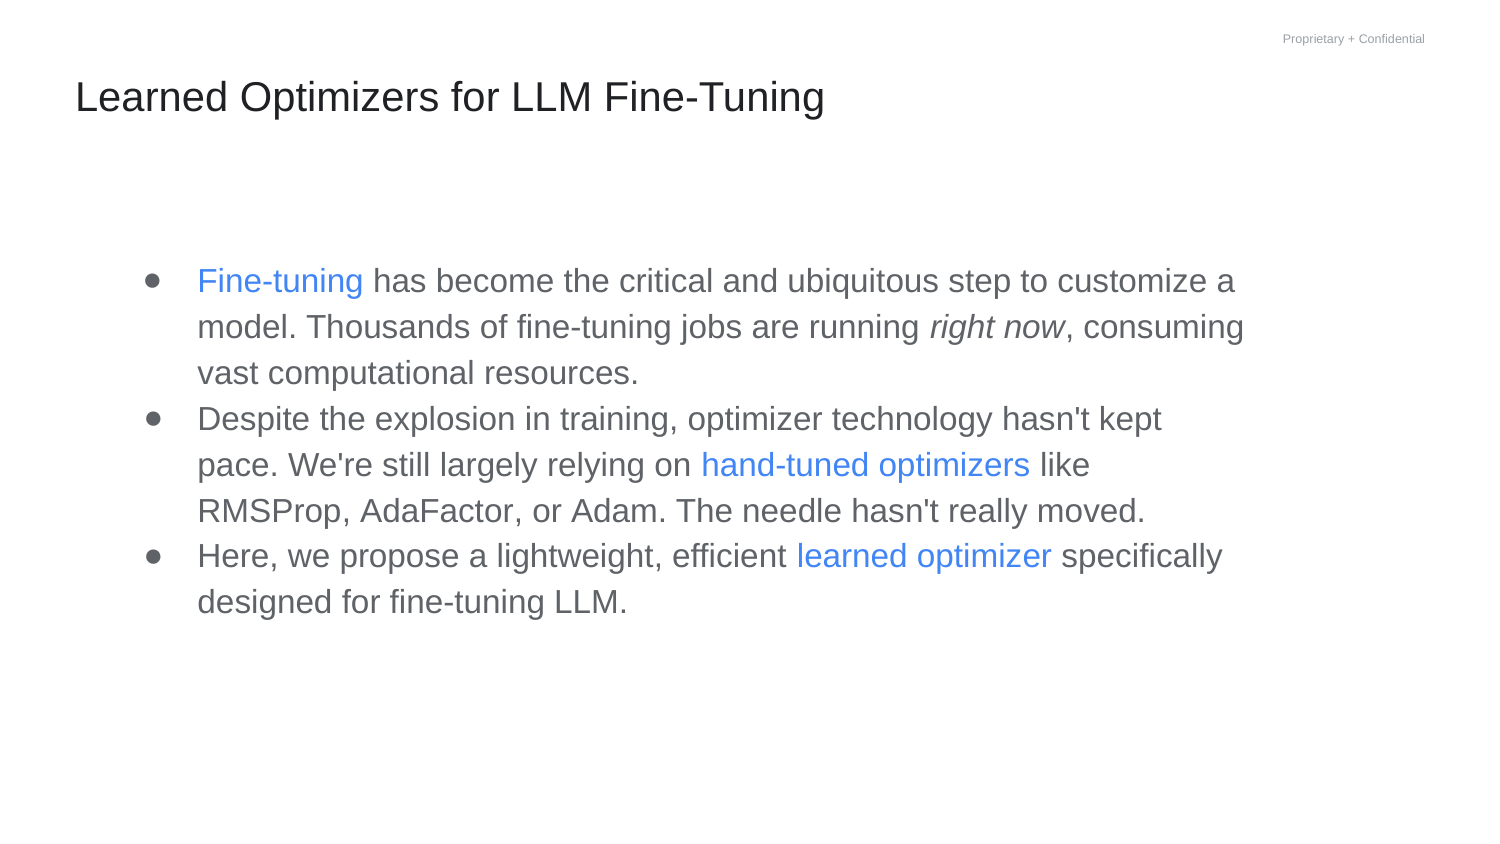

# Learned Optimizers for LLM Fine-Tuning
Fine-tuning has become the critical and ubiquitous step to customize a model. Thousands of fine-tuning jobs are running right now, consuming vast computational resources.
Despite the explosion in training, optimizer technology hasn't kept pace. We're still largely relying on hand-tuned optimizers like RMSProp, AdaFactor, or Adam. The needle hasn't really moved.
Here, we propose a lightweight, efficient learned optimizer specifically designed for fine-tuning LLM.